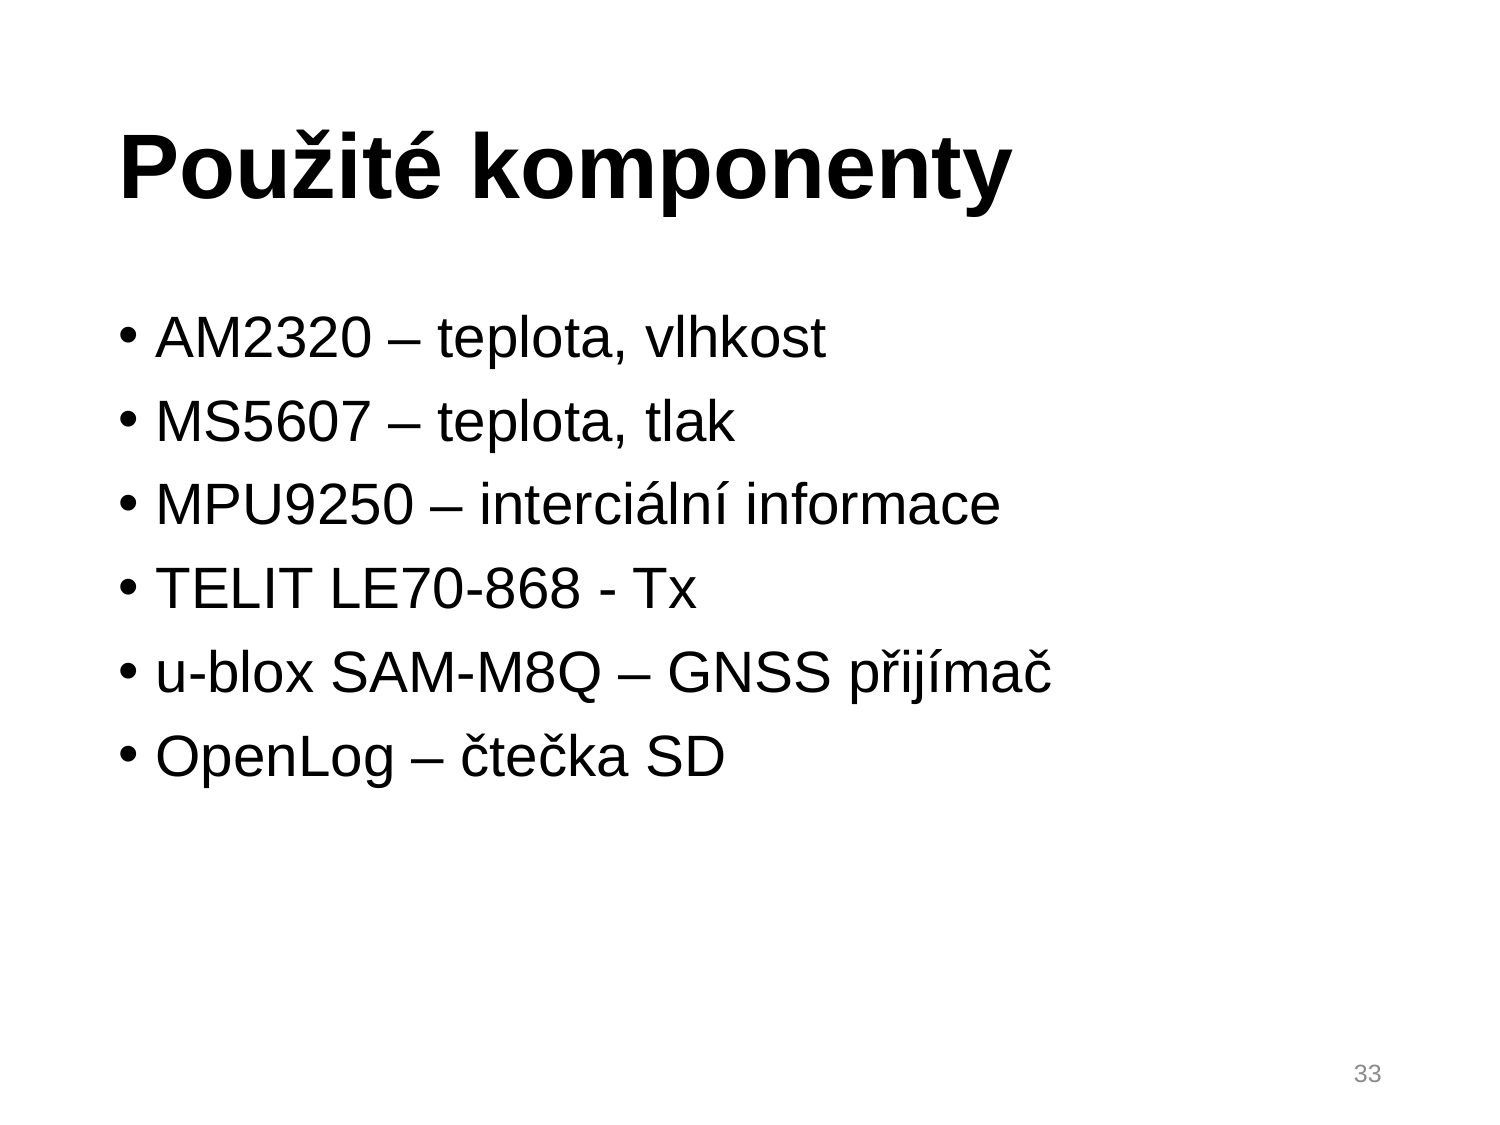

# Použité komponenty
AM2320 – teplota, vlhkost
MS5607 – teplota, tlak
MPU9250 – interciální informace
TELIT LE70-868 - Tx
u-blox SAM-M8Q – GNSS přijímač
OpenLog – čtečka SD
33